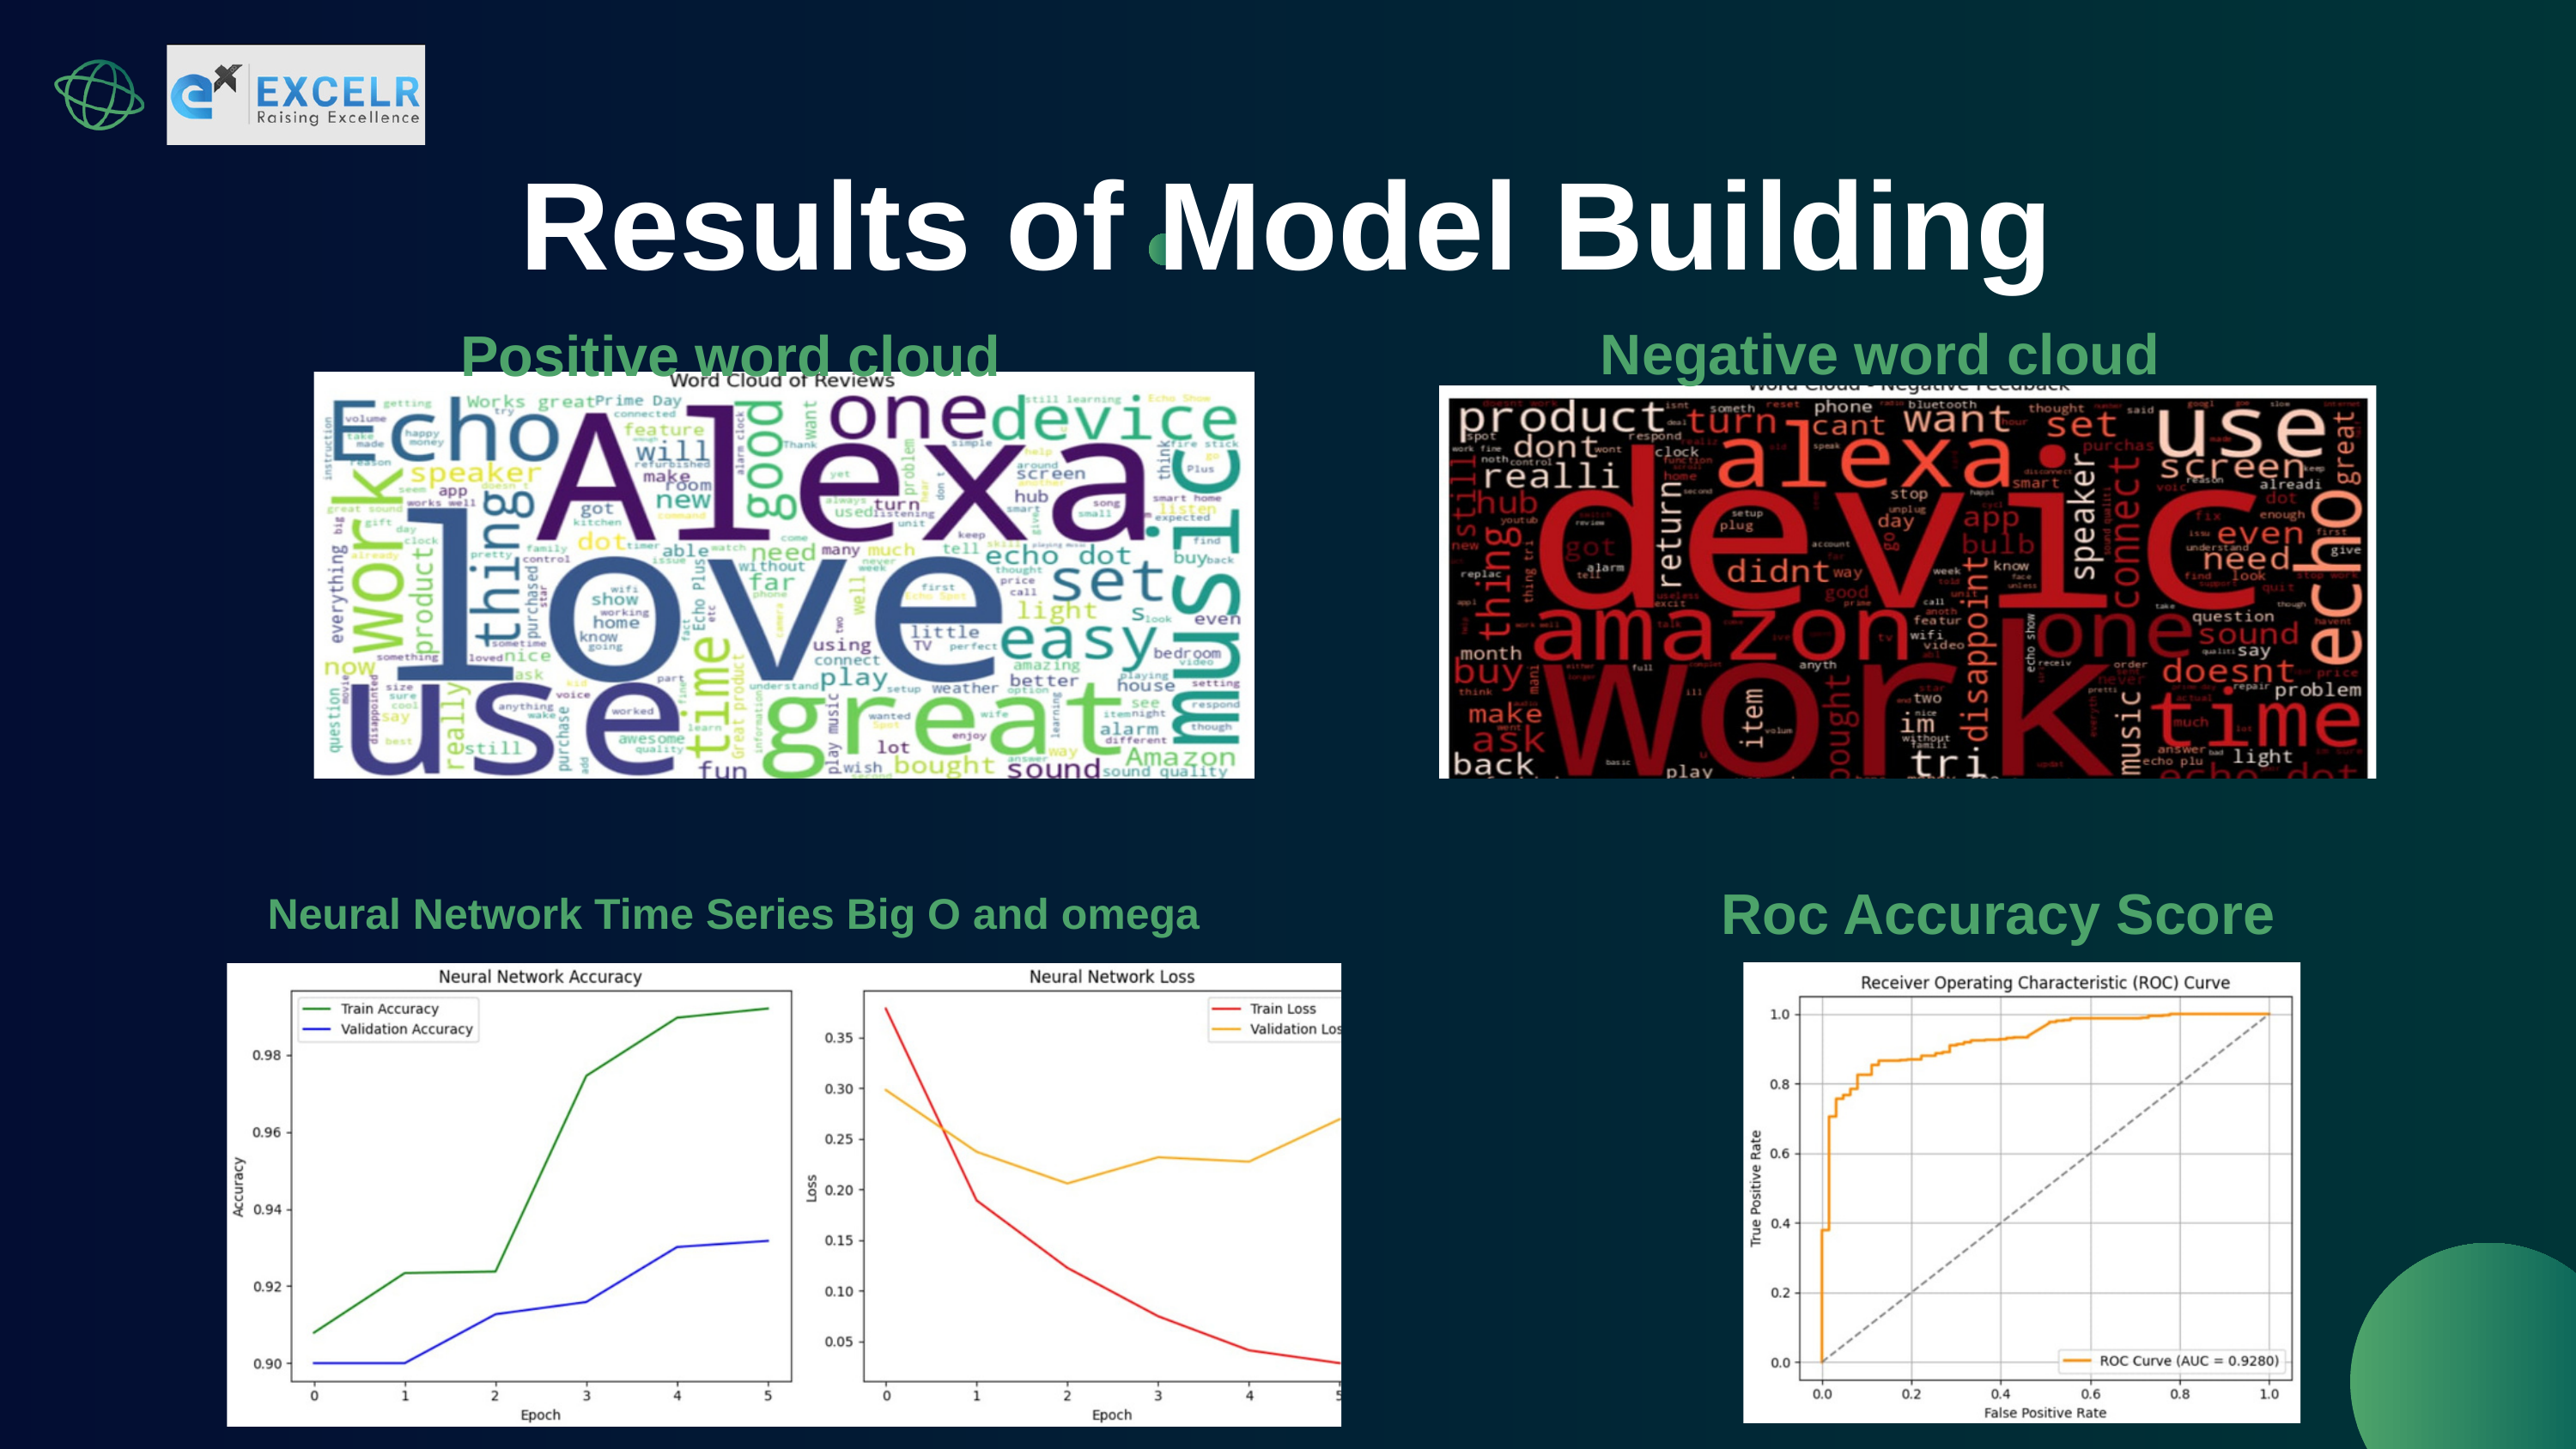

Results of Model Building
Negative word cloud
Positive word cloud

Neural Network Time Series Big O and omega
Roc Accuracy Score